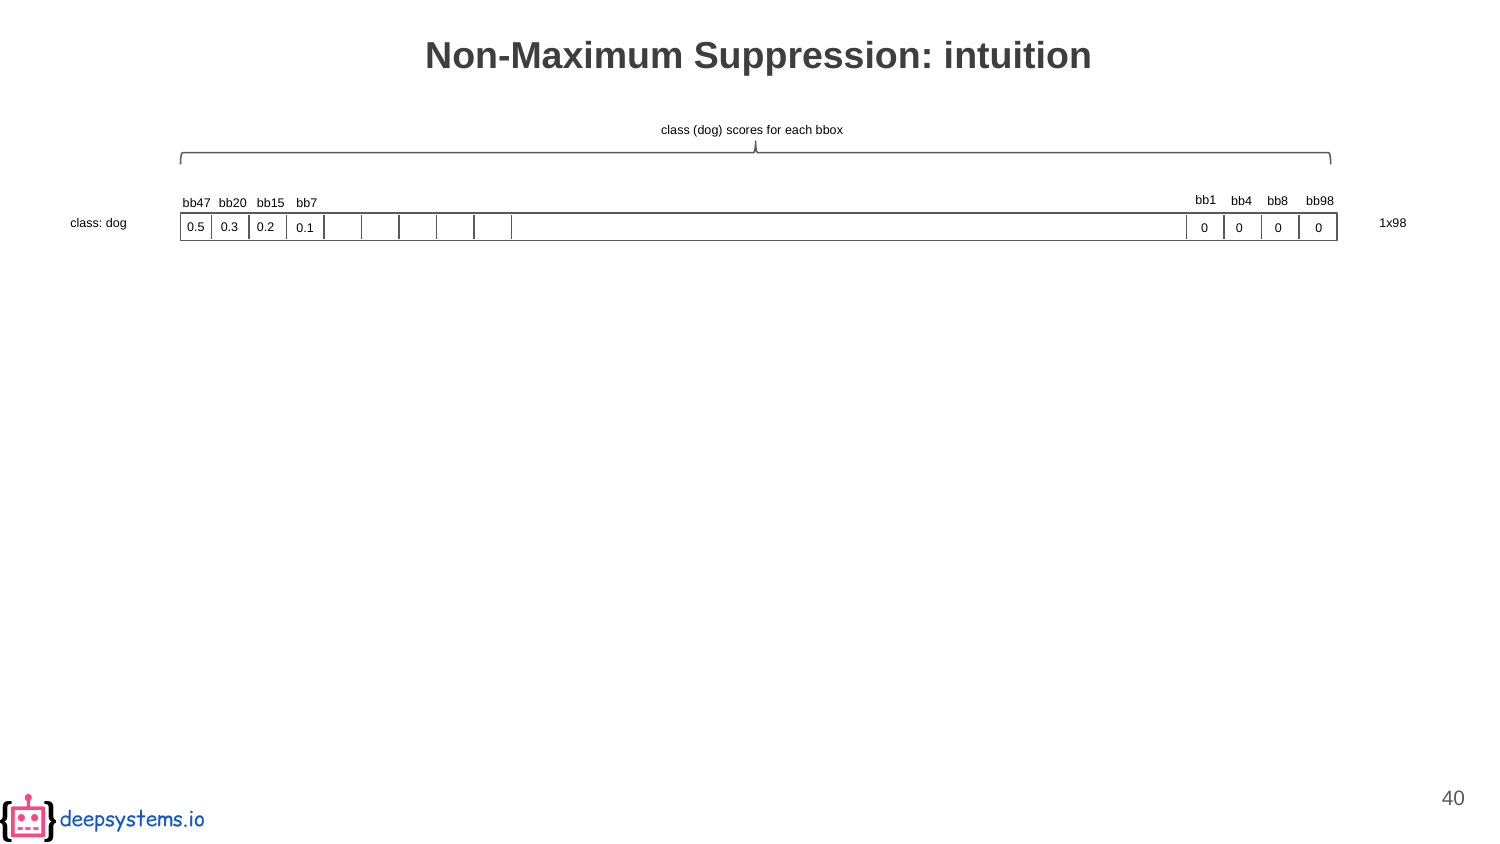

Non-Maximum Suppression: intuition
class (dog) scores for each bbox
bb1
bb4
bb8
bb98
bb20
bb15
bb47
bb7
class: dog
1x98
0.5
0.3
0.2
0
0.1
0
0
0

40